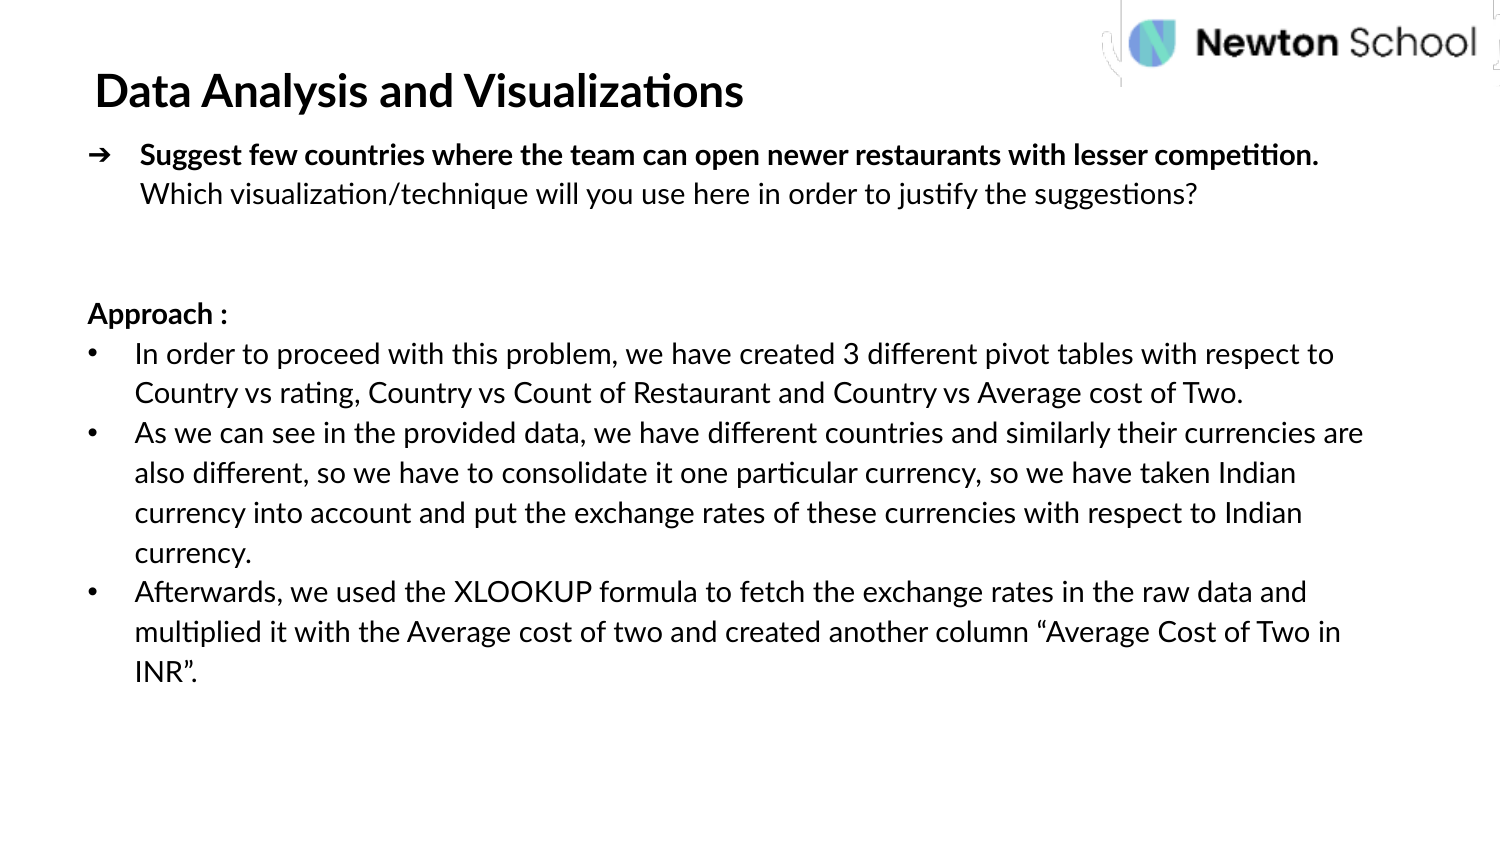

Data Analysis and Visualizations
Suggest few countries where the team can open newer restaurants with lesser competition. Which visualization/technique will you use here in order to justify the suggestions?

Approach :
In order to proceed with this problem, we have created 3 different pivot tables with respect to Country vs rating, Country vs Count of Restaurant and Country vs Average cost of Two.
As we can see in the provided data, we have different countries and similarly their currencies are also different, so we have to consolidate it one particular currency, so we have taken Indian currency into account and put the exchange rates of these currencies with respect to Indian currency.
Afterwards, we used the XLOOKUP formula to fetch the exchange rates in the raw data and multiplied it with the Average cost of two and created another column “Average Cost of Two in INR”.